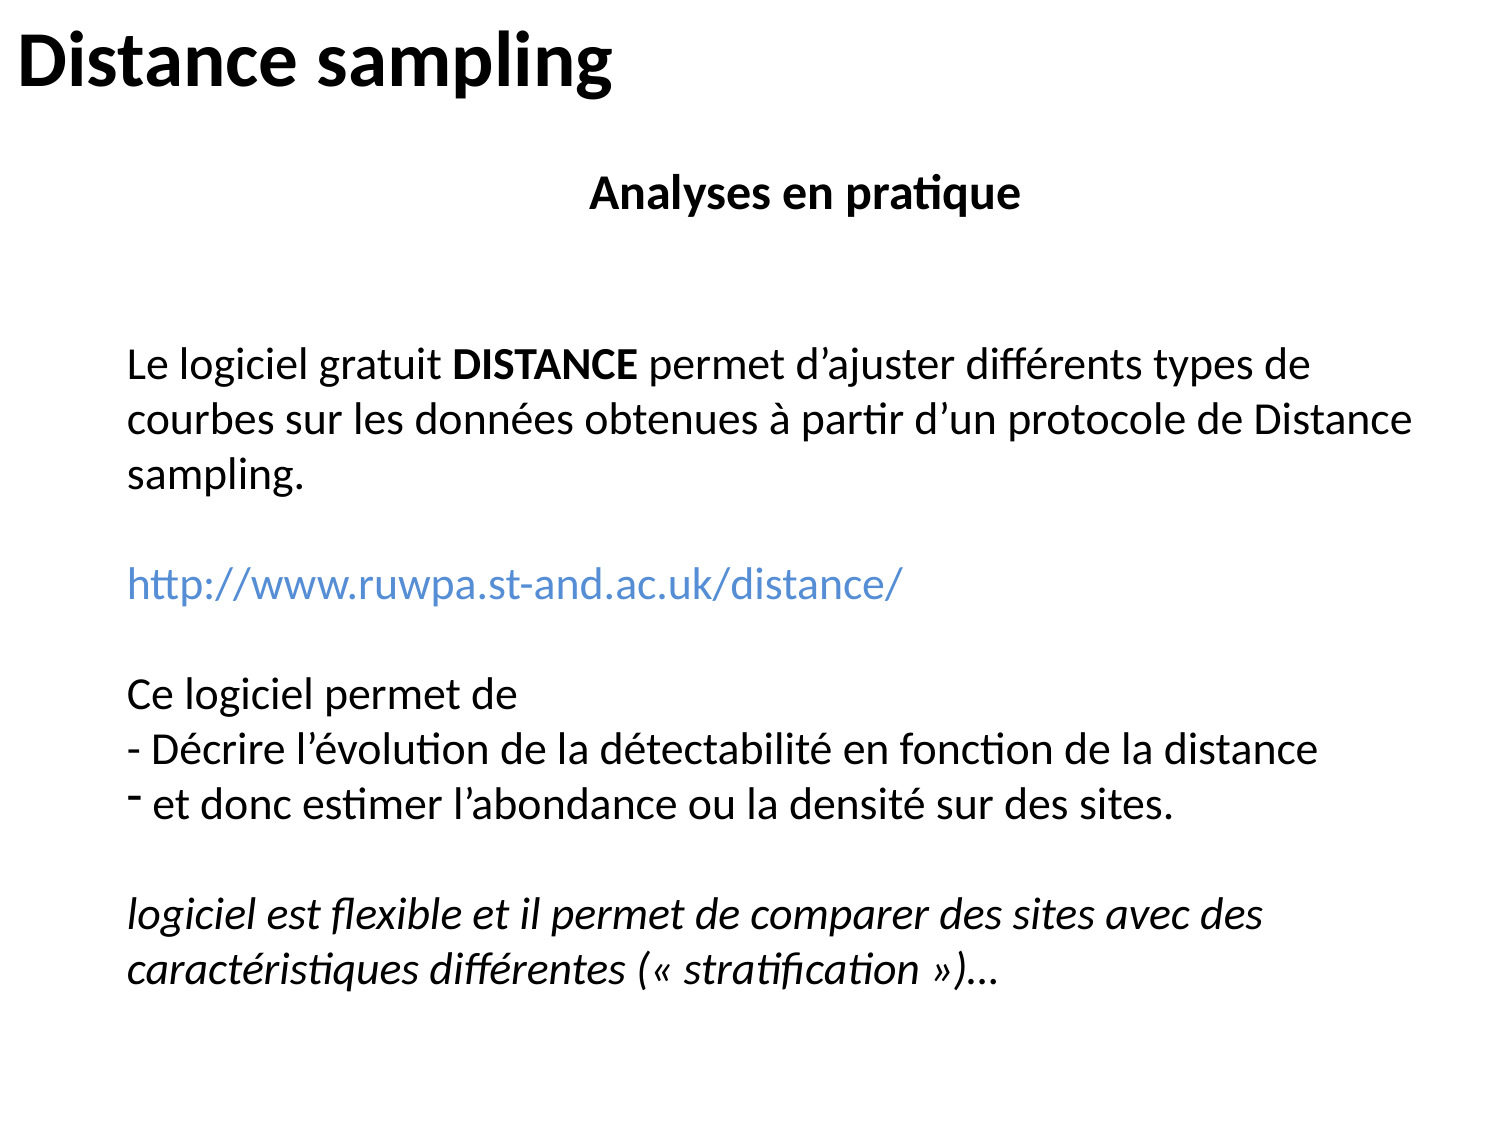

Distance sampling
Analyses en pratique
Le logiciel gratuit DISTANCE permet d’ajuster différents types de courbes sur les données obtenues à partir d’un protocole de Distance sampling.

http://www.ruwpa.st-and.ac.uk/distance/

Ce logiciel permet de
- Décrire l’évolution de la détectabilité en fonction de la distance
 et donc estimer l’abondance ou la densité sur des sites.

logiciel est flexible et il permet de comparer des sites avec des caractéristiques différentes (« stratification »)…